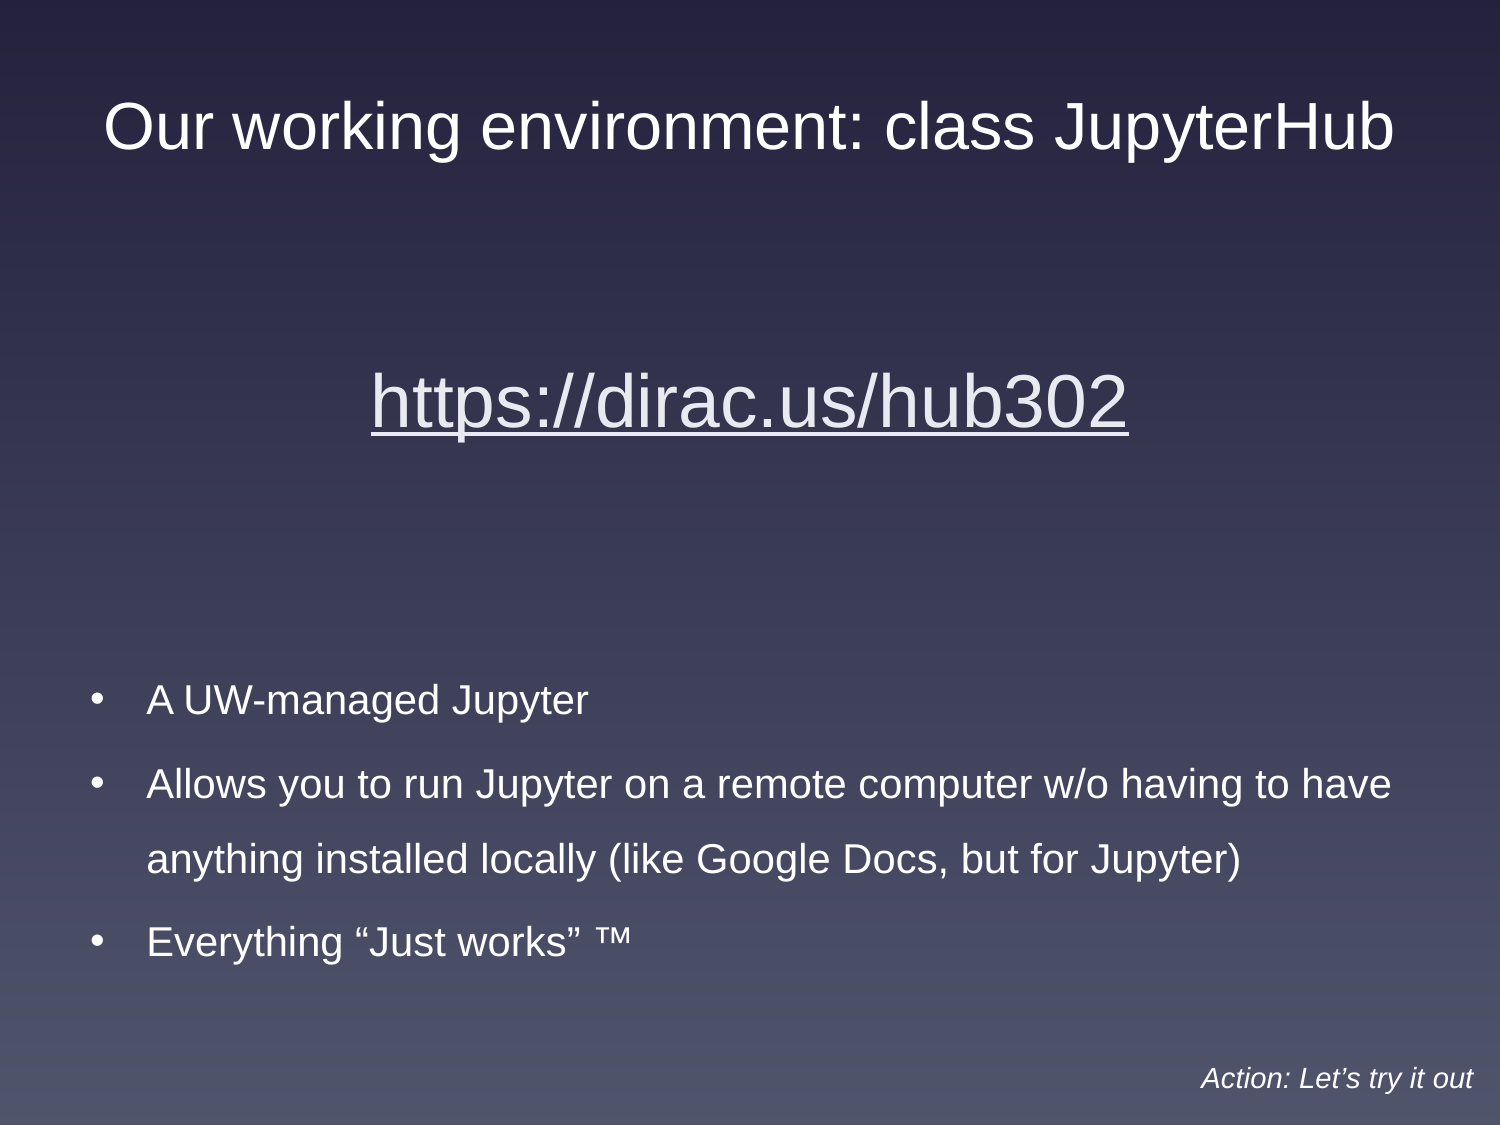

# Our working environment: class JupyterHub
https://dirac.us/hub302
A UW-managed Jupyter
Allows you to run Jupyter on a remote computer w/o having to have anything installed locally (like Google Docs, but for Jupyter)
Everything “Just works” ™
Action: Let’s try it out